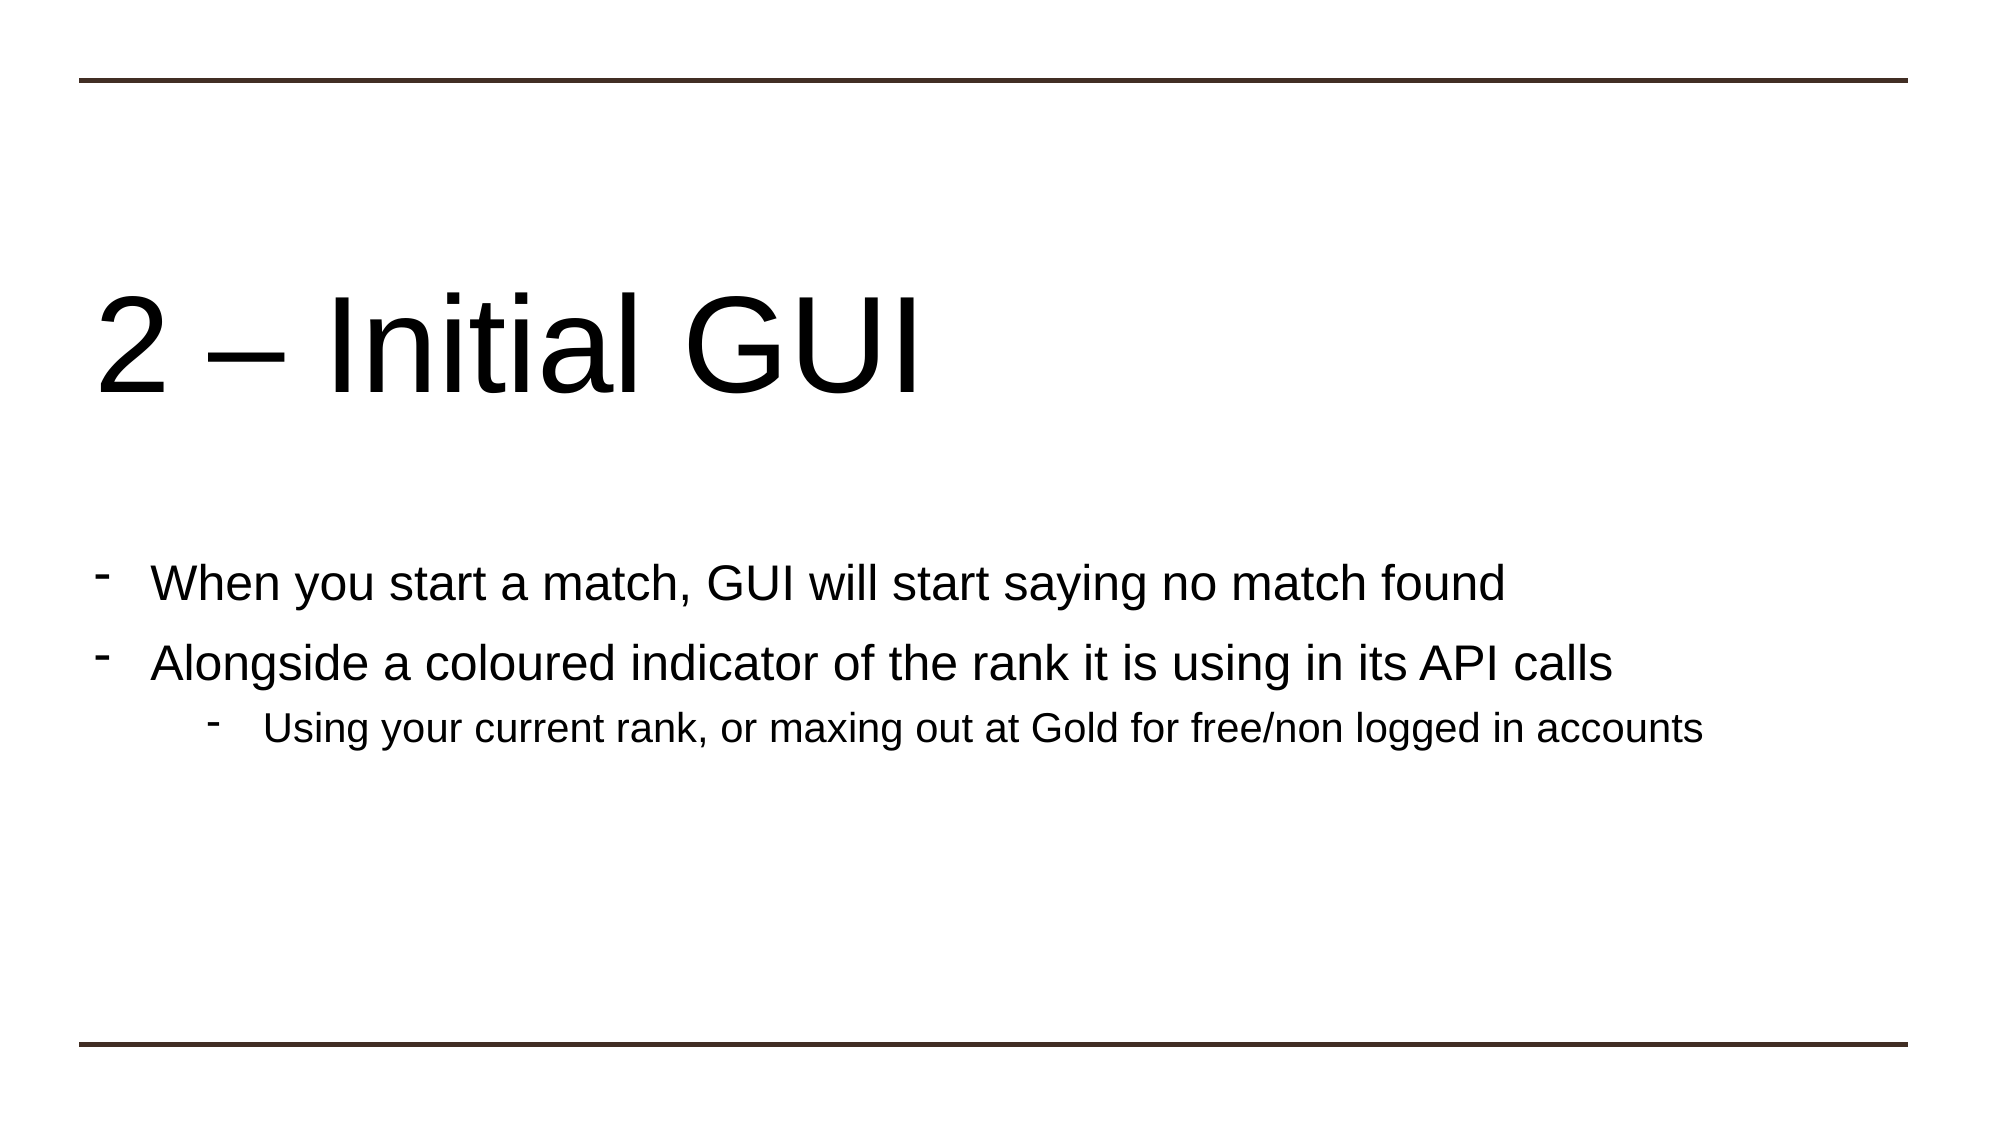

# 2 – Initial GUI
When you start a match, GUI will start saying no match found
Alongside a coloured indicator of the rank it is using in its API calls
Using your current rank, or maxing out at Gold for free/non logged in accounts